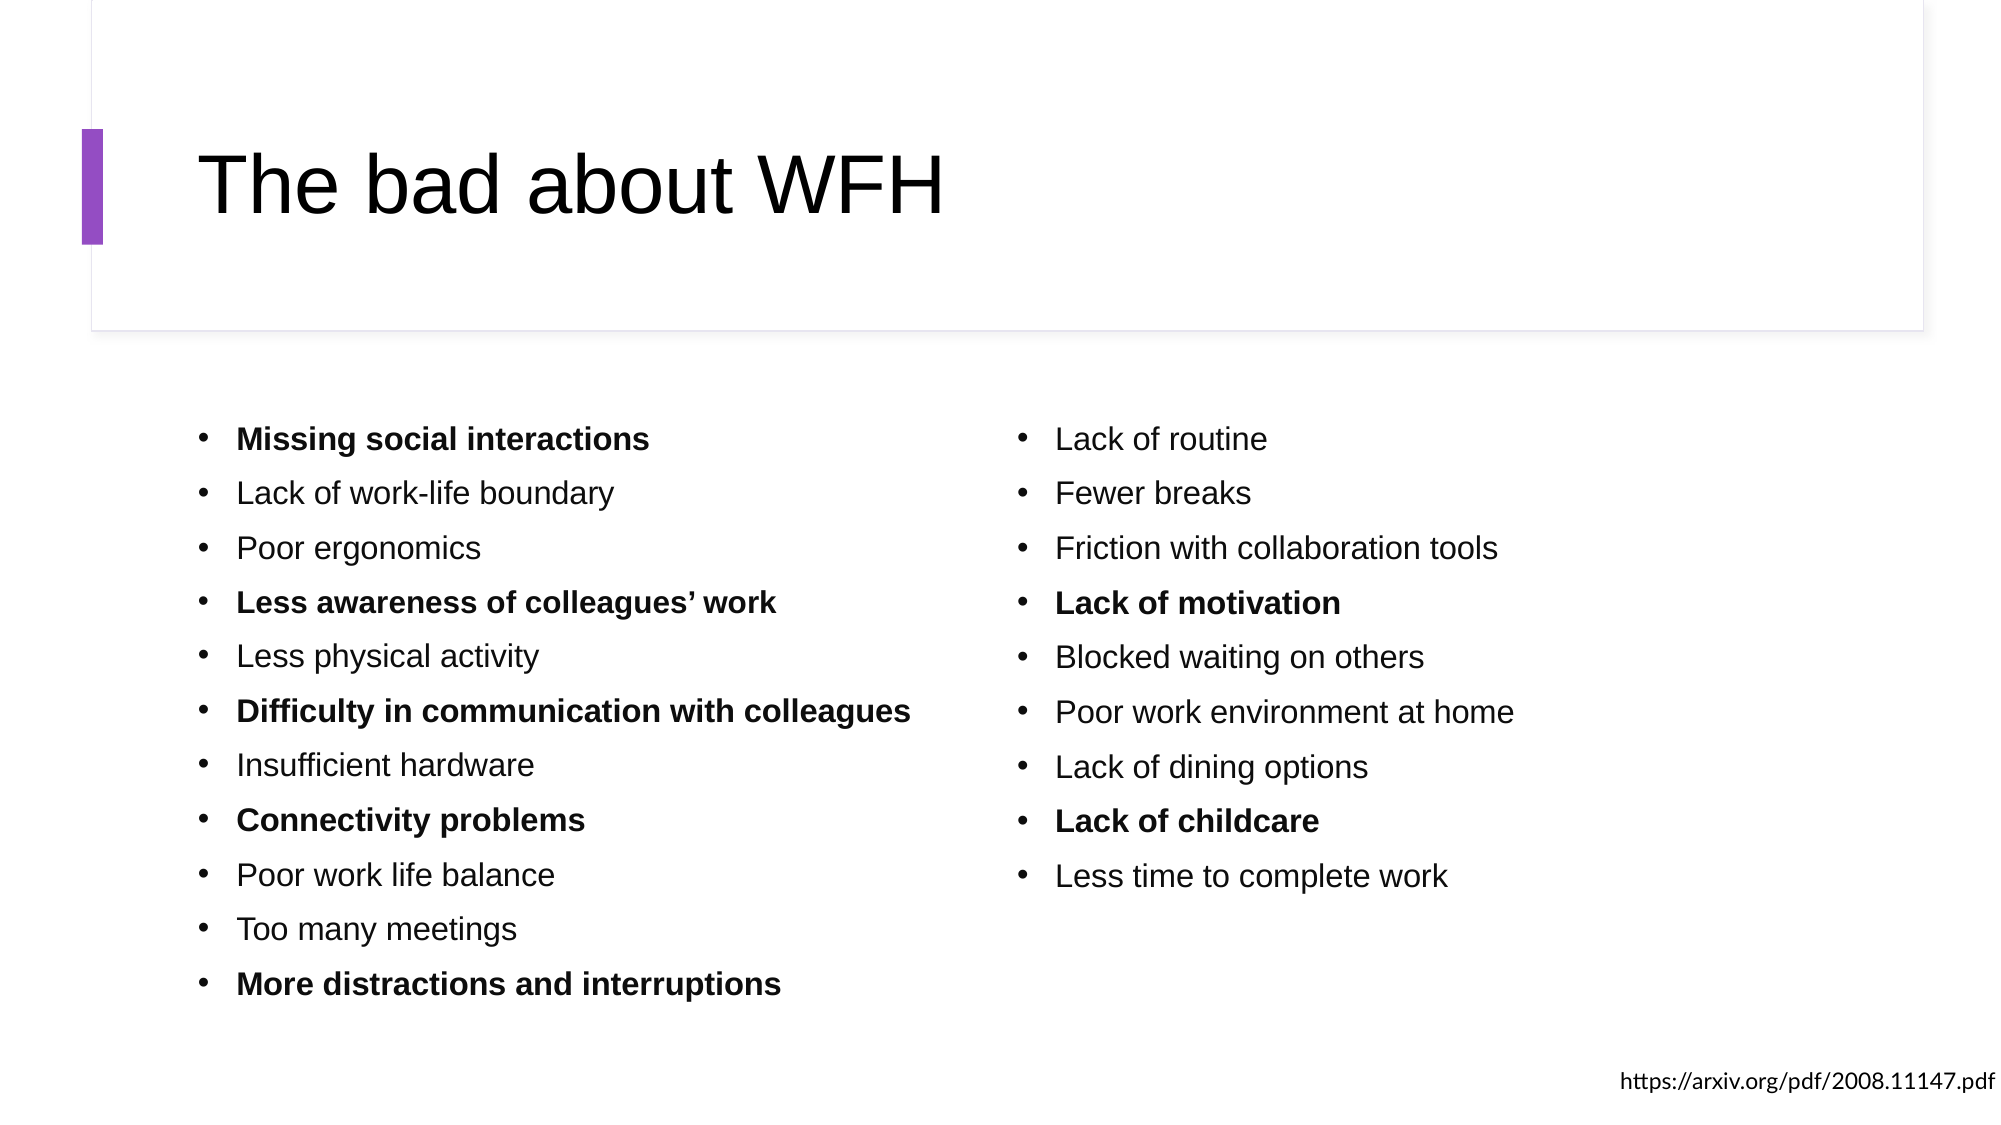

# The bad about WFH
Missing social interactions
Lack of work-life boundary
Poor ergonomics
Less awareness of colleagues’ work
Less physical activity
Difficulty in communication with colleagues
Insufficient hardware
Connectivity problems
Poor work life balance
Too many meetings
More distractions and interruptions
Lack of routine
Fewer breaks
Friction with collaboration tools
Lack of motivation
Blocked waiting on others
Poor work environment at home
Lack of dining options
Lack of childcare
Less time to complete work

https://arxiv.org/pdf/2008.11147.pdf